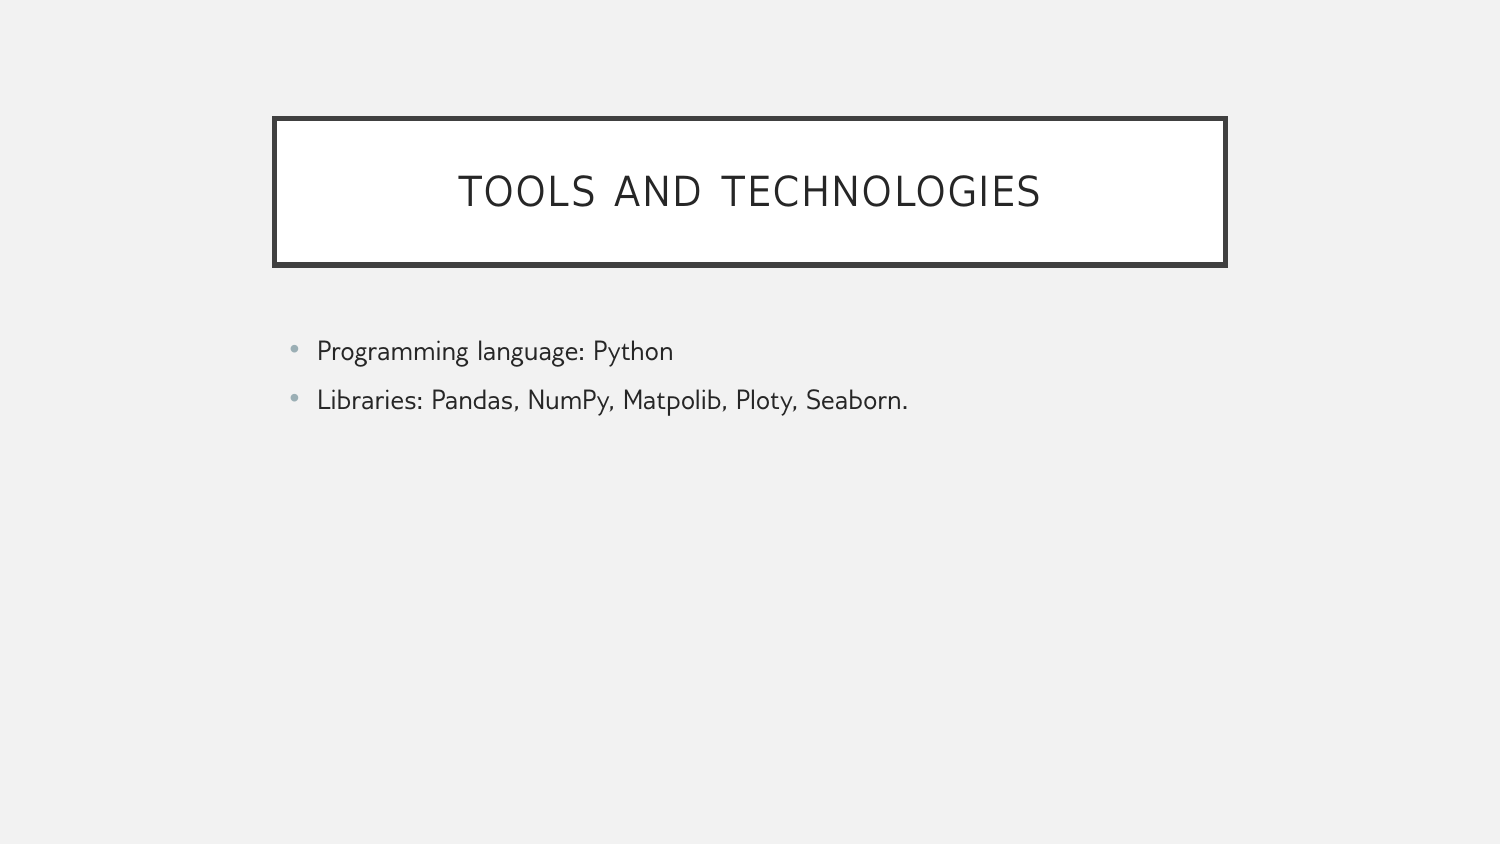

# Tools and Technologies
Programming language: Python
Libraries: Pandas, NumPy, Matpolib, Ploty, Seaborn.